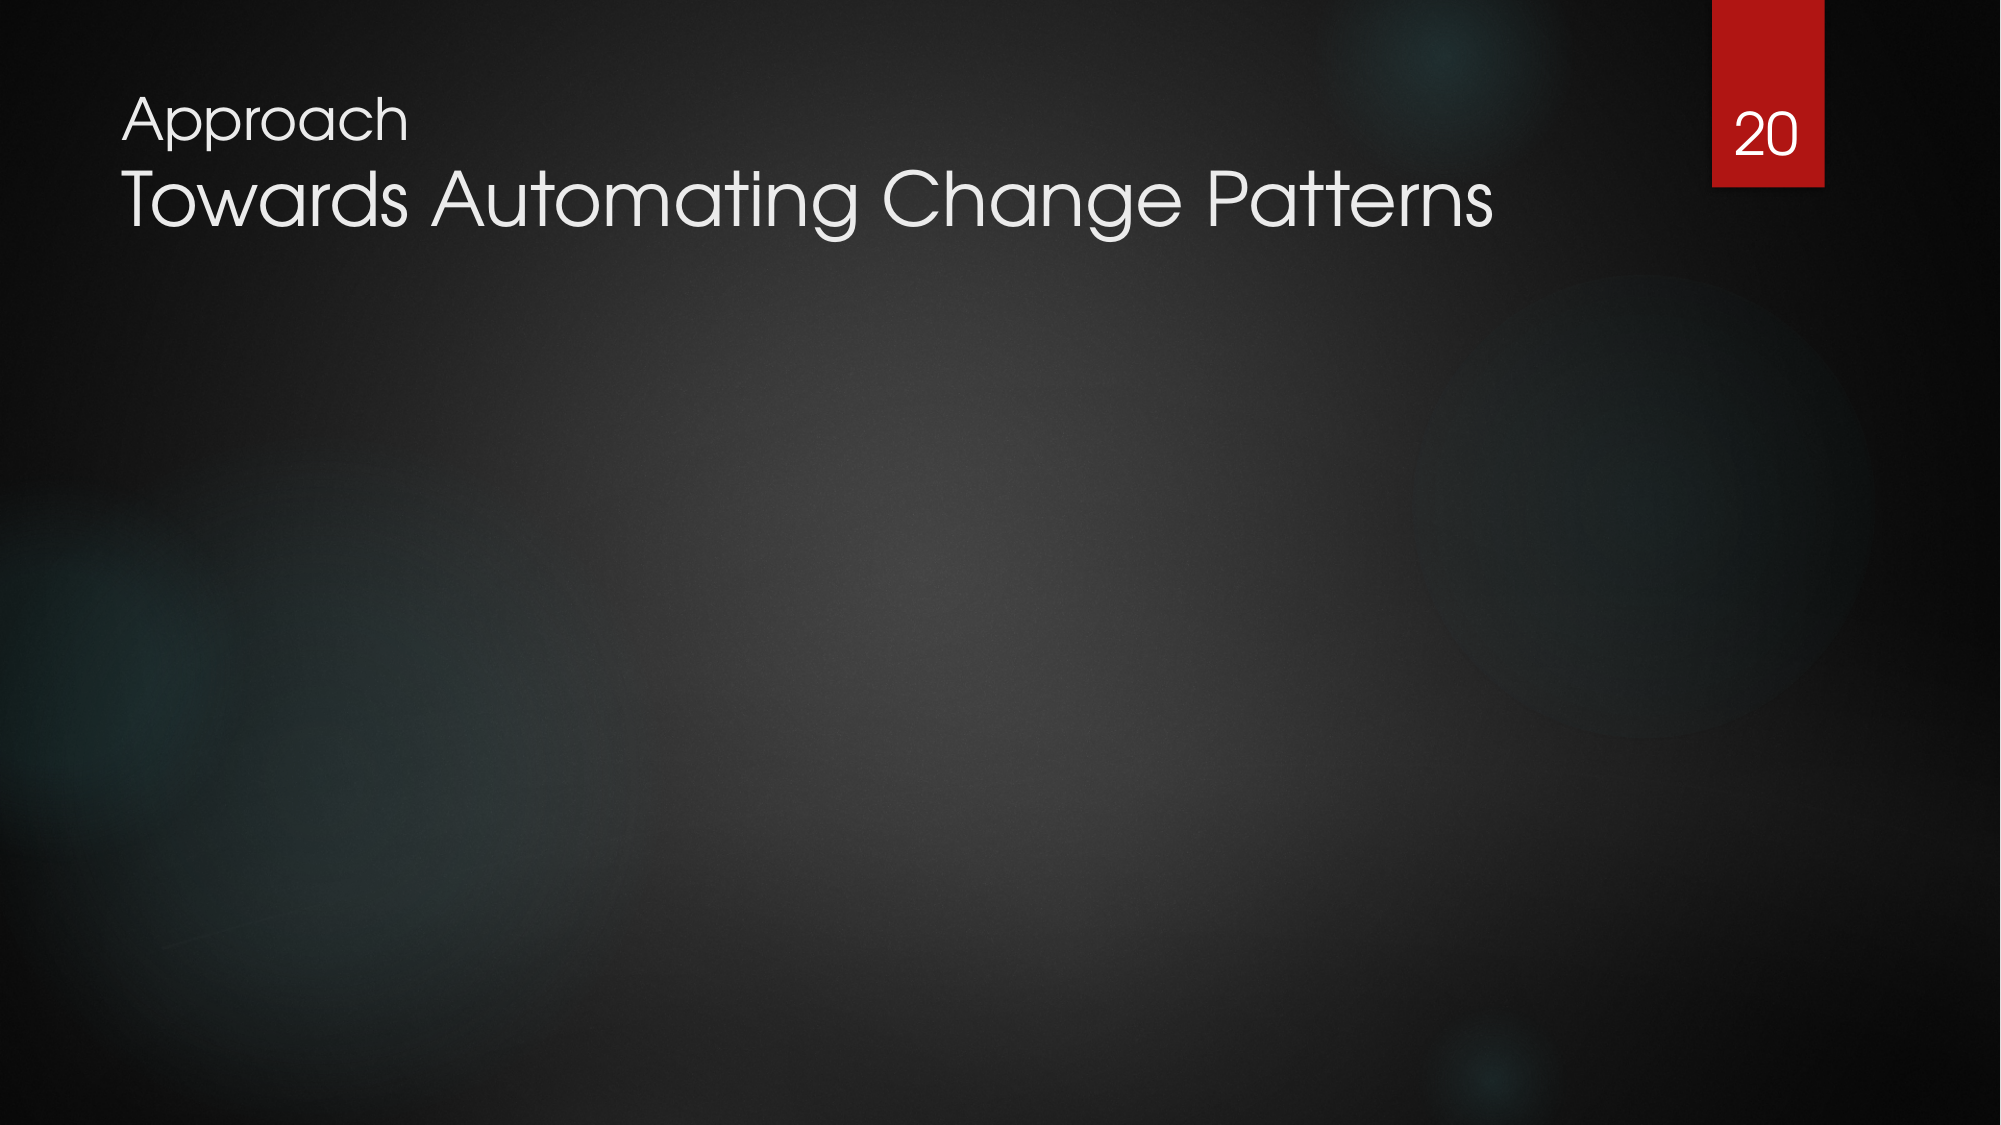

20
# Approach Towards Automating Change Patterns